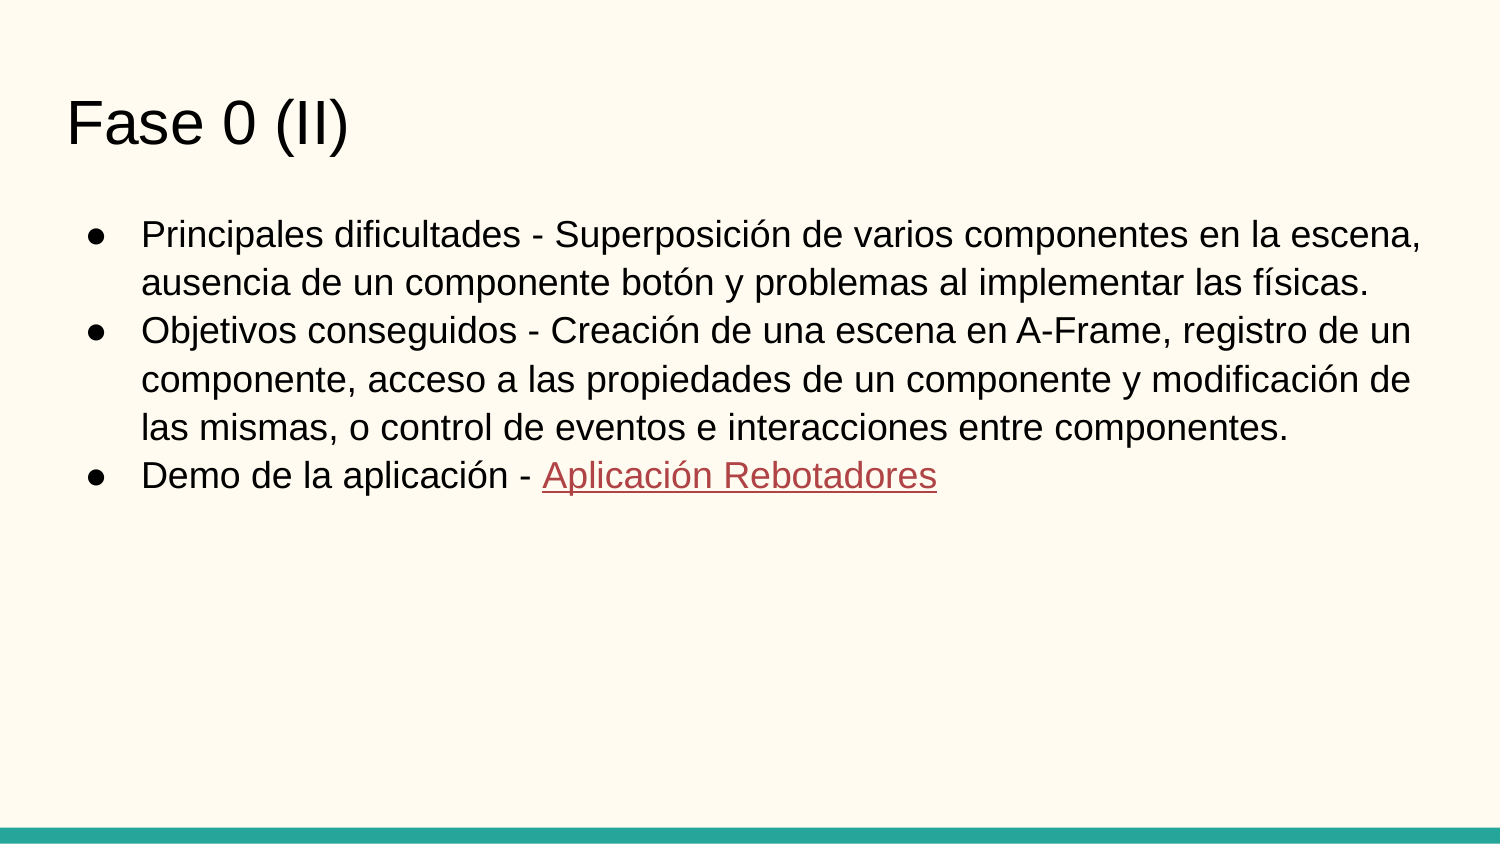

# Fase 0 (II)
Principales dificultades - Superposición de varios componentes en la escena, ausencia de un componente botón y problemas al implementar las físicas.
Objetivos conseguidos - Creación de una escena en A-Frame, registro de un componente, acceso a las propiedades de un componente y modificación de las mismas, o control de eventos e interacciones entre componentes.
Demo de la aplicación - Aplicación Rebotadores